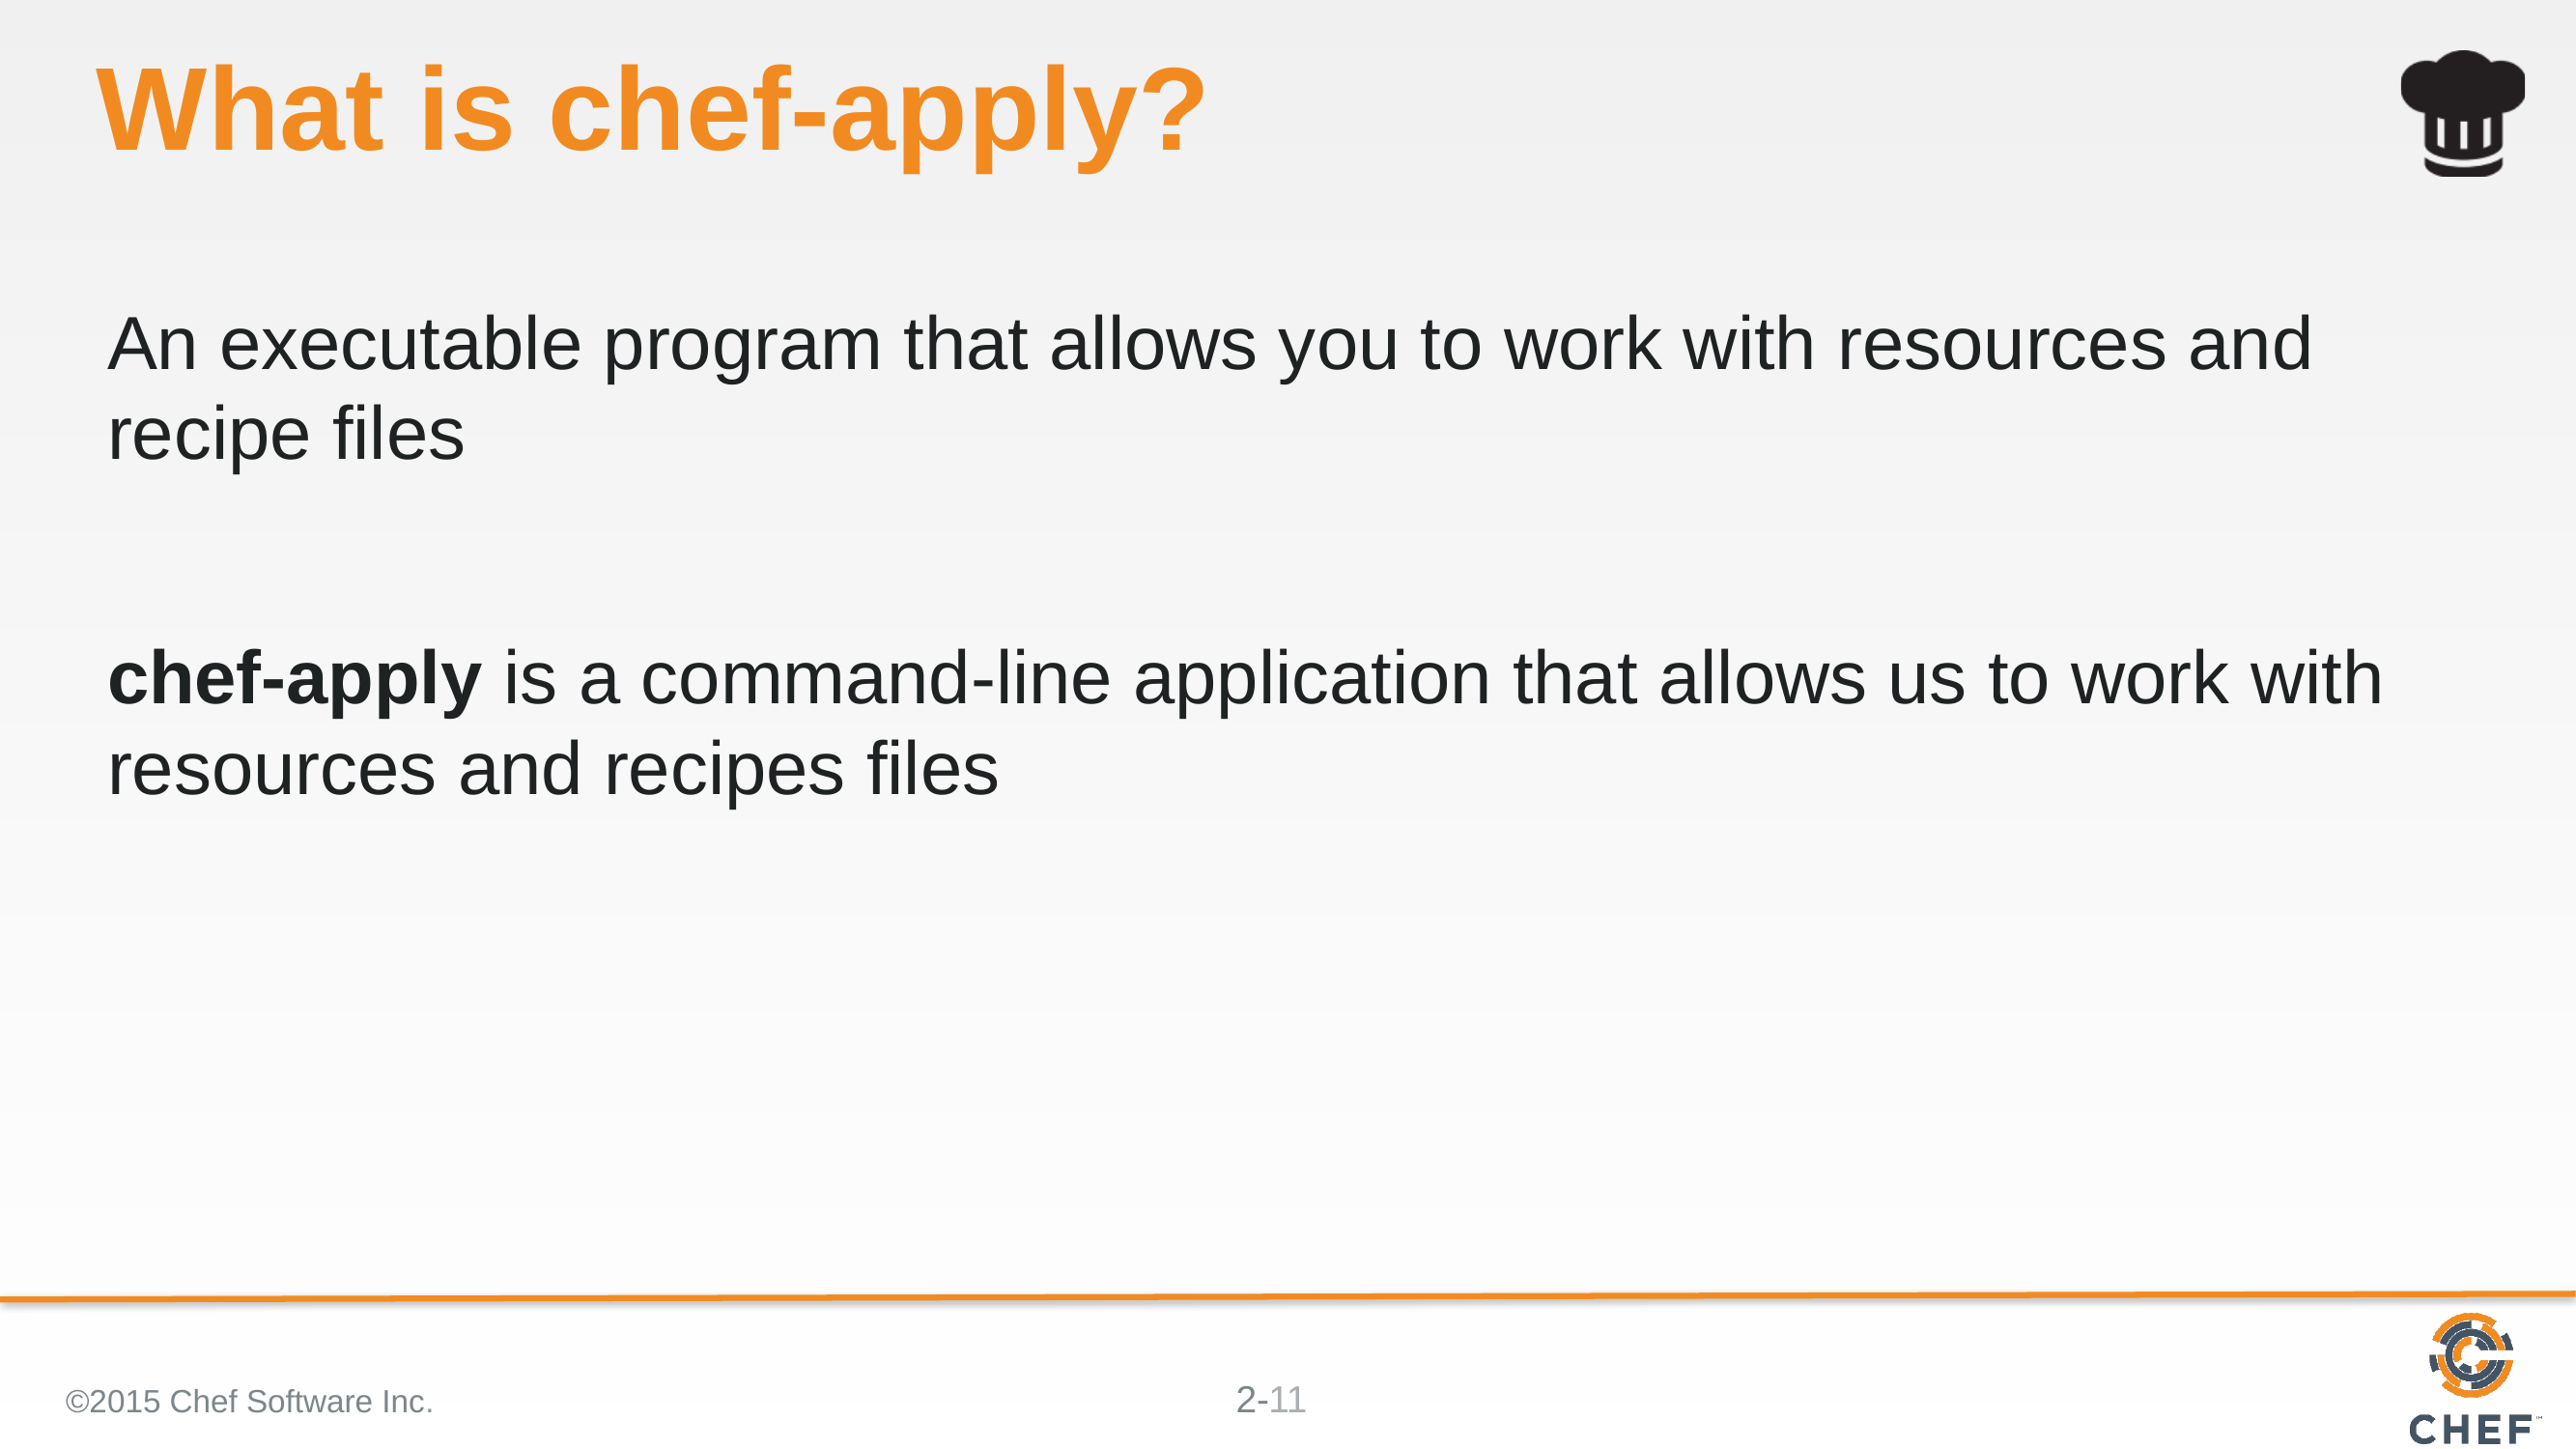

# What is chef-apply?
An executable program that allows you to work with resources and recipe files

chef-apply is a command-line application that allows us to work with resources and recipes files

©2015 Chef Software Inc.
11